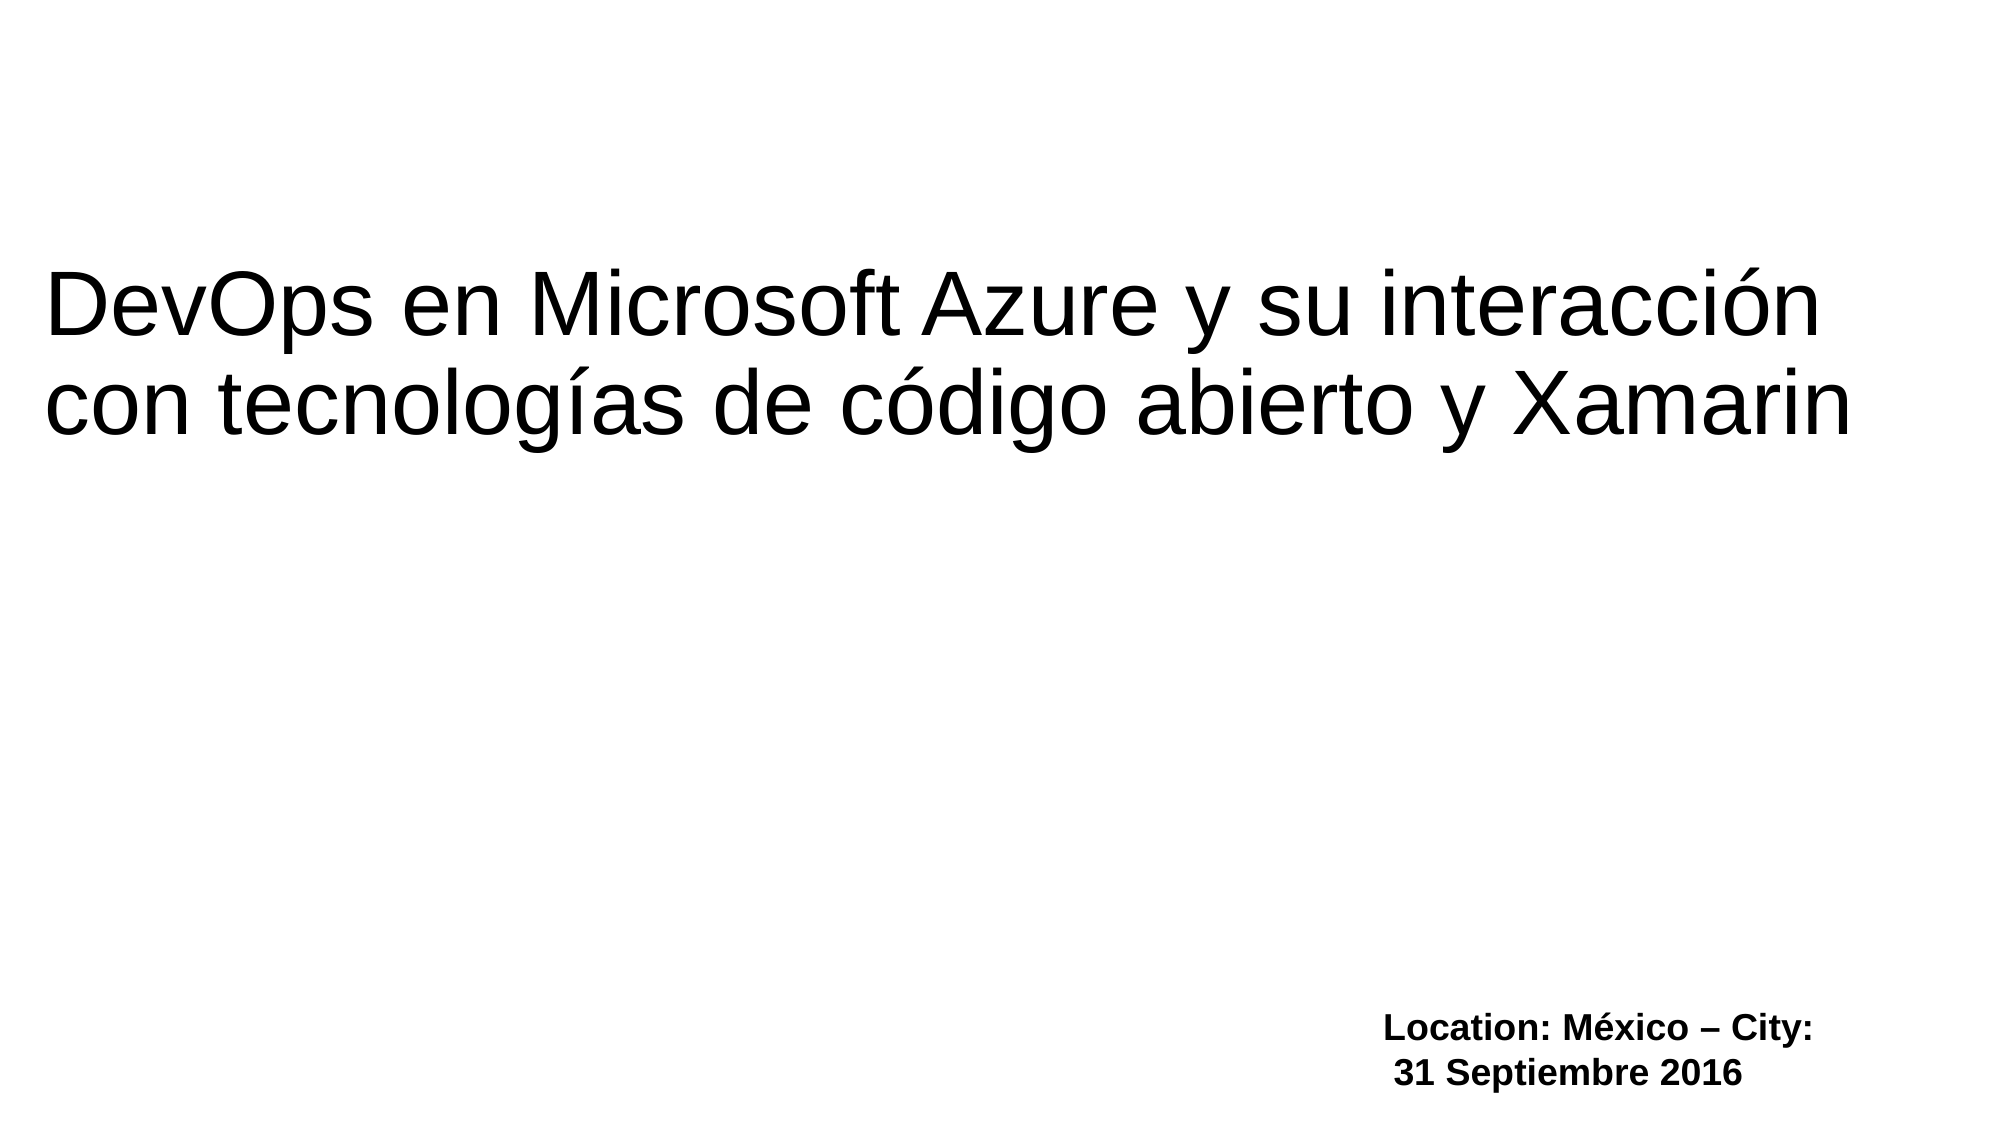

DevOps en Microsoft Azure y su interacción con tecnologías de código abierto y Xamarin
Location: México – City:
 31 Septiembre 2016